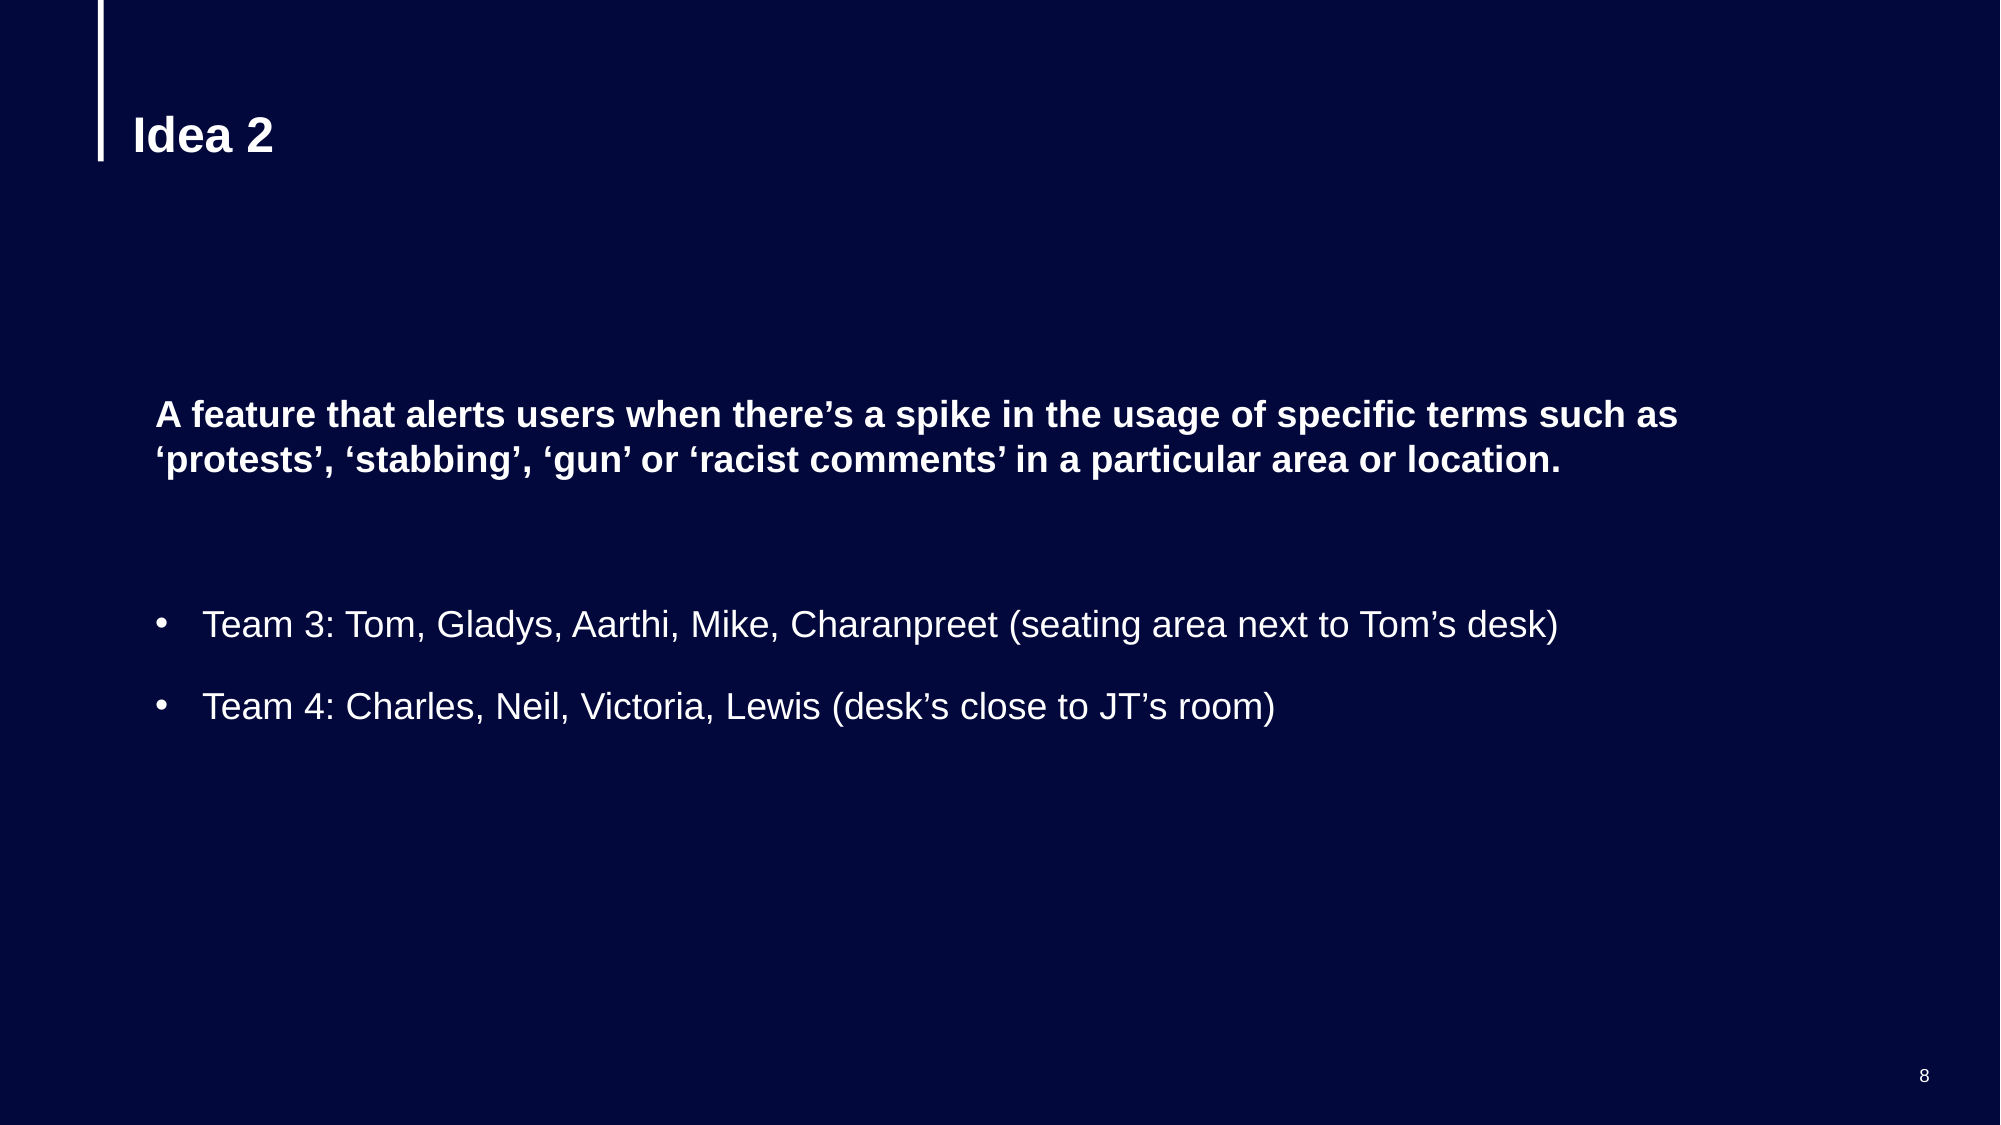

# Idea 2
A feature that alerts users when there’s a spike in the usage of specific terms such as ‘protests’, ‘stabbing’, ‘gun’ or ‘racist comments’ in a particular area or location.

Team 3: Tom, Gladys, Aarthi, Mike, Charanpreet (seating area next to Tom’s desk)
Team 4: Charles, Neil, Victoria, Lewis (desk’s close to JT’s room)

8